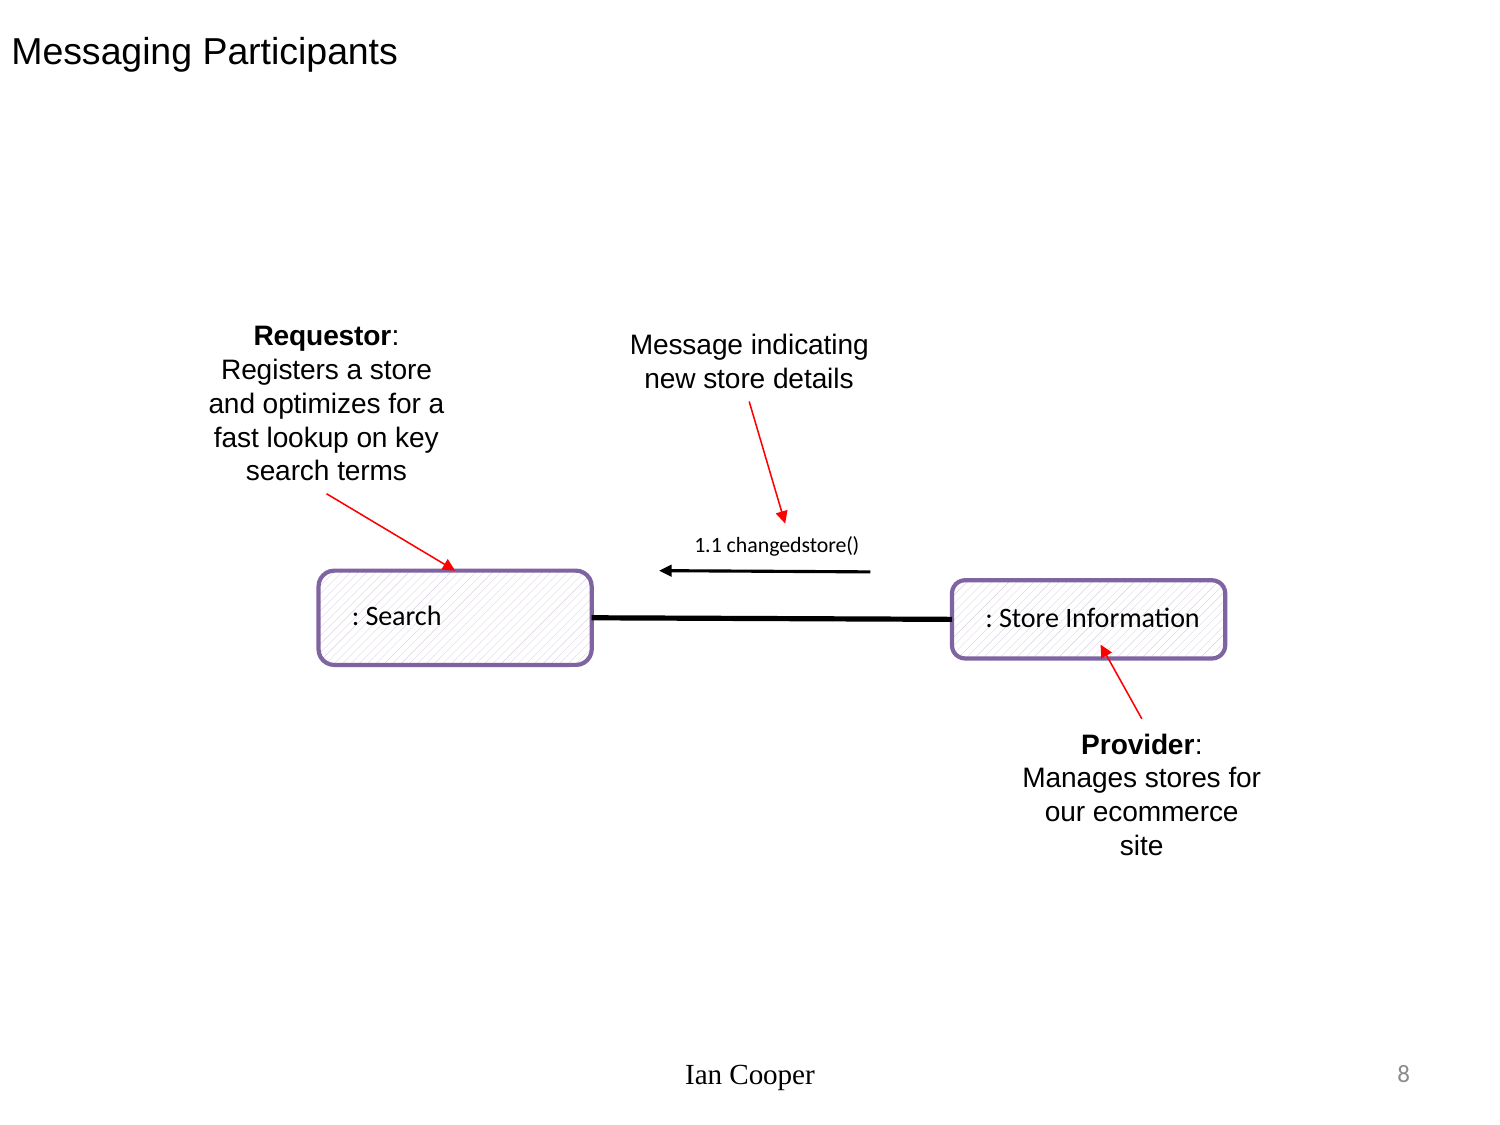

Messaging Participants
Requestor: Registers a store and optimizes for a fast lookup on key search terms
Message indicating new store details
1.1 changedstore()

: Search
: Store Information
Provider:
Manages stores for our ecommerce site
Ian Cooper
8